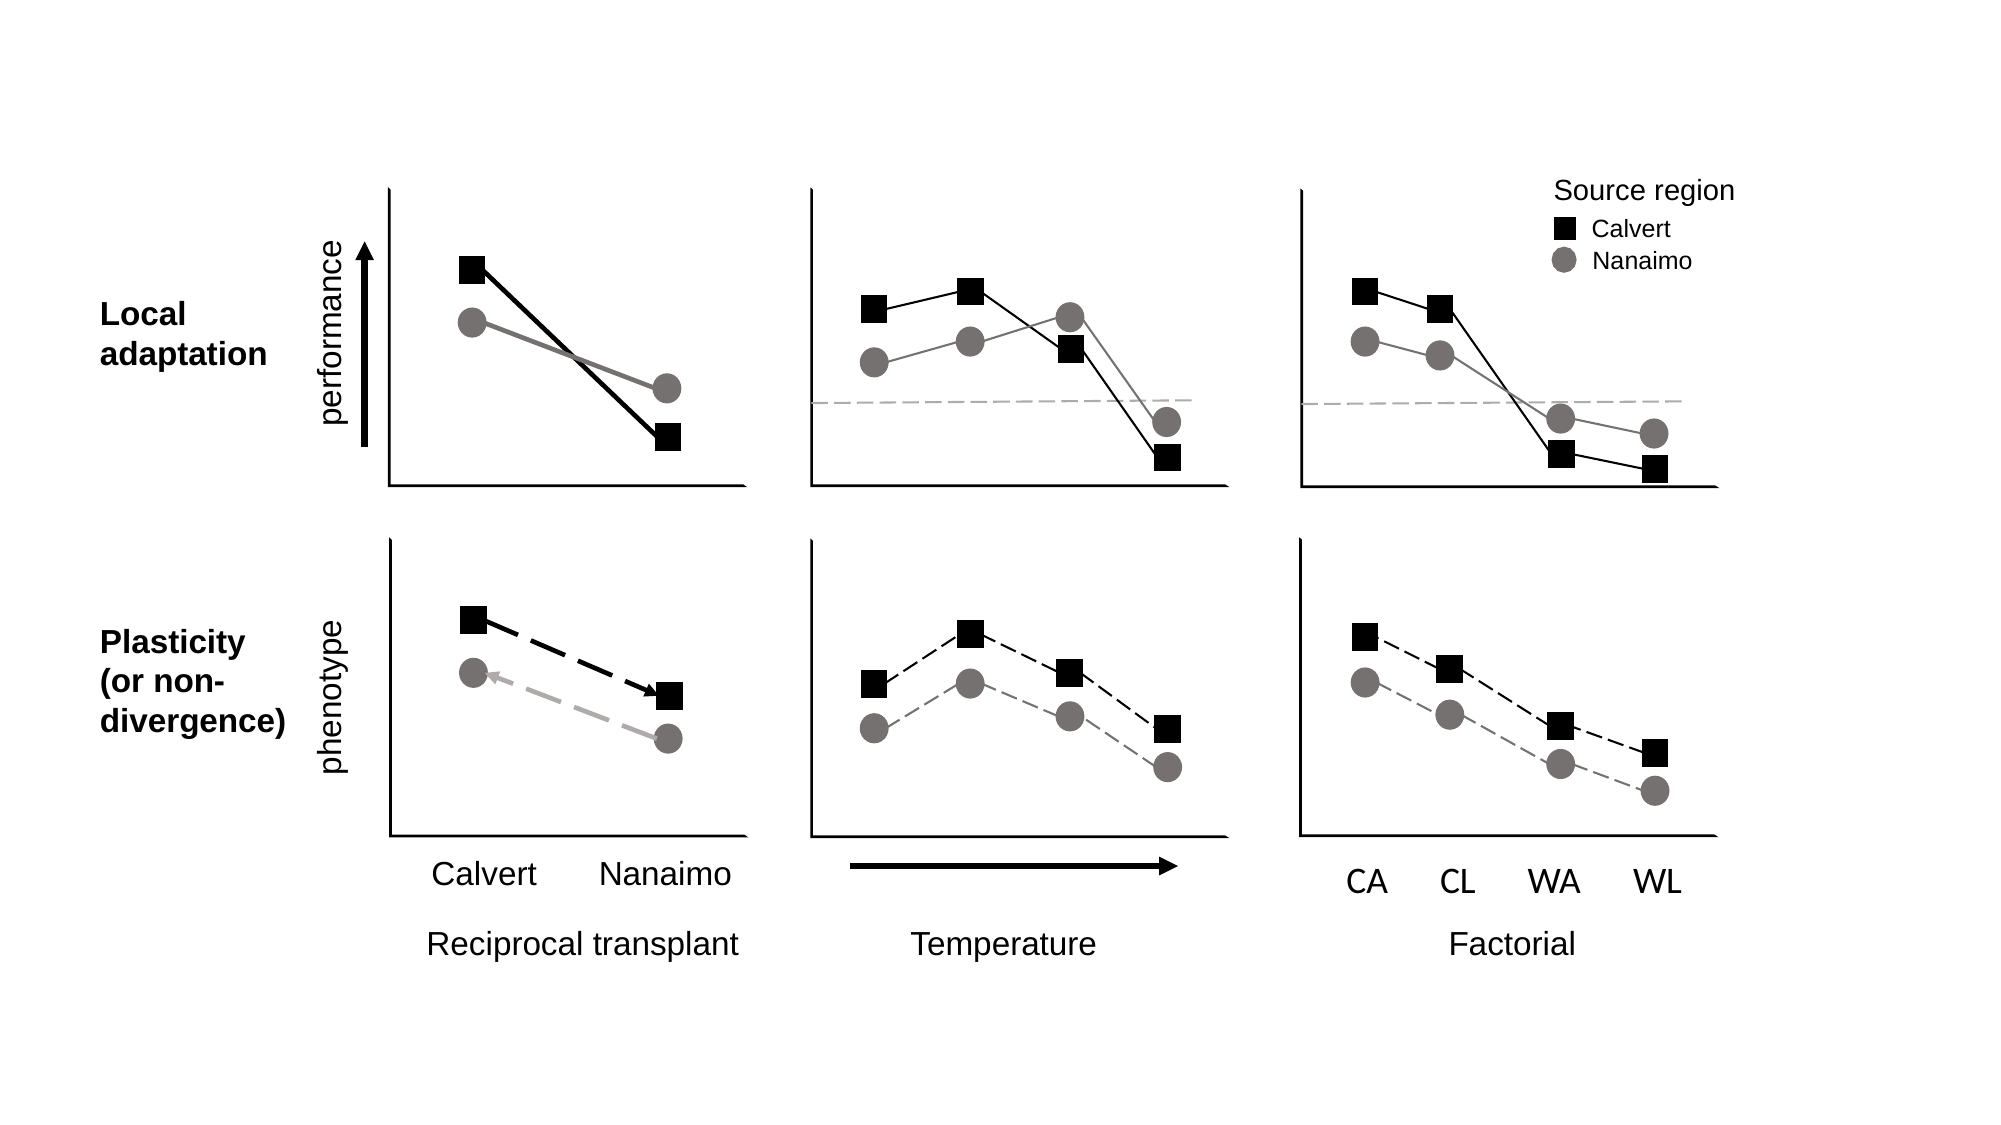

Source region
Calvert

Nanaimo

Local adaptation

performance

Plasticity
(or non-divergence)

phenotype

Calvert
Nanaimo
CA
CL
WA
WL
Reciprocal transplant
Temperature
Factorial